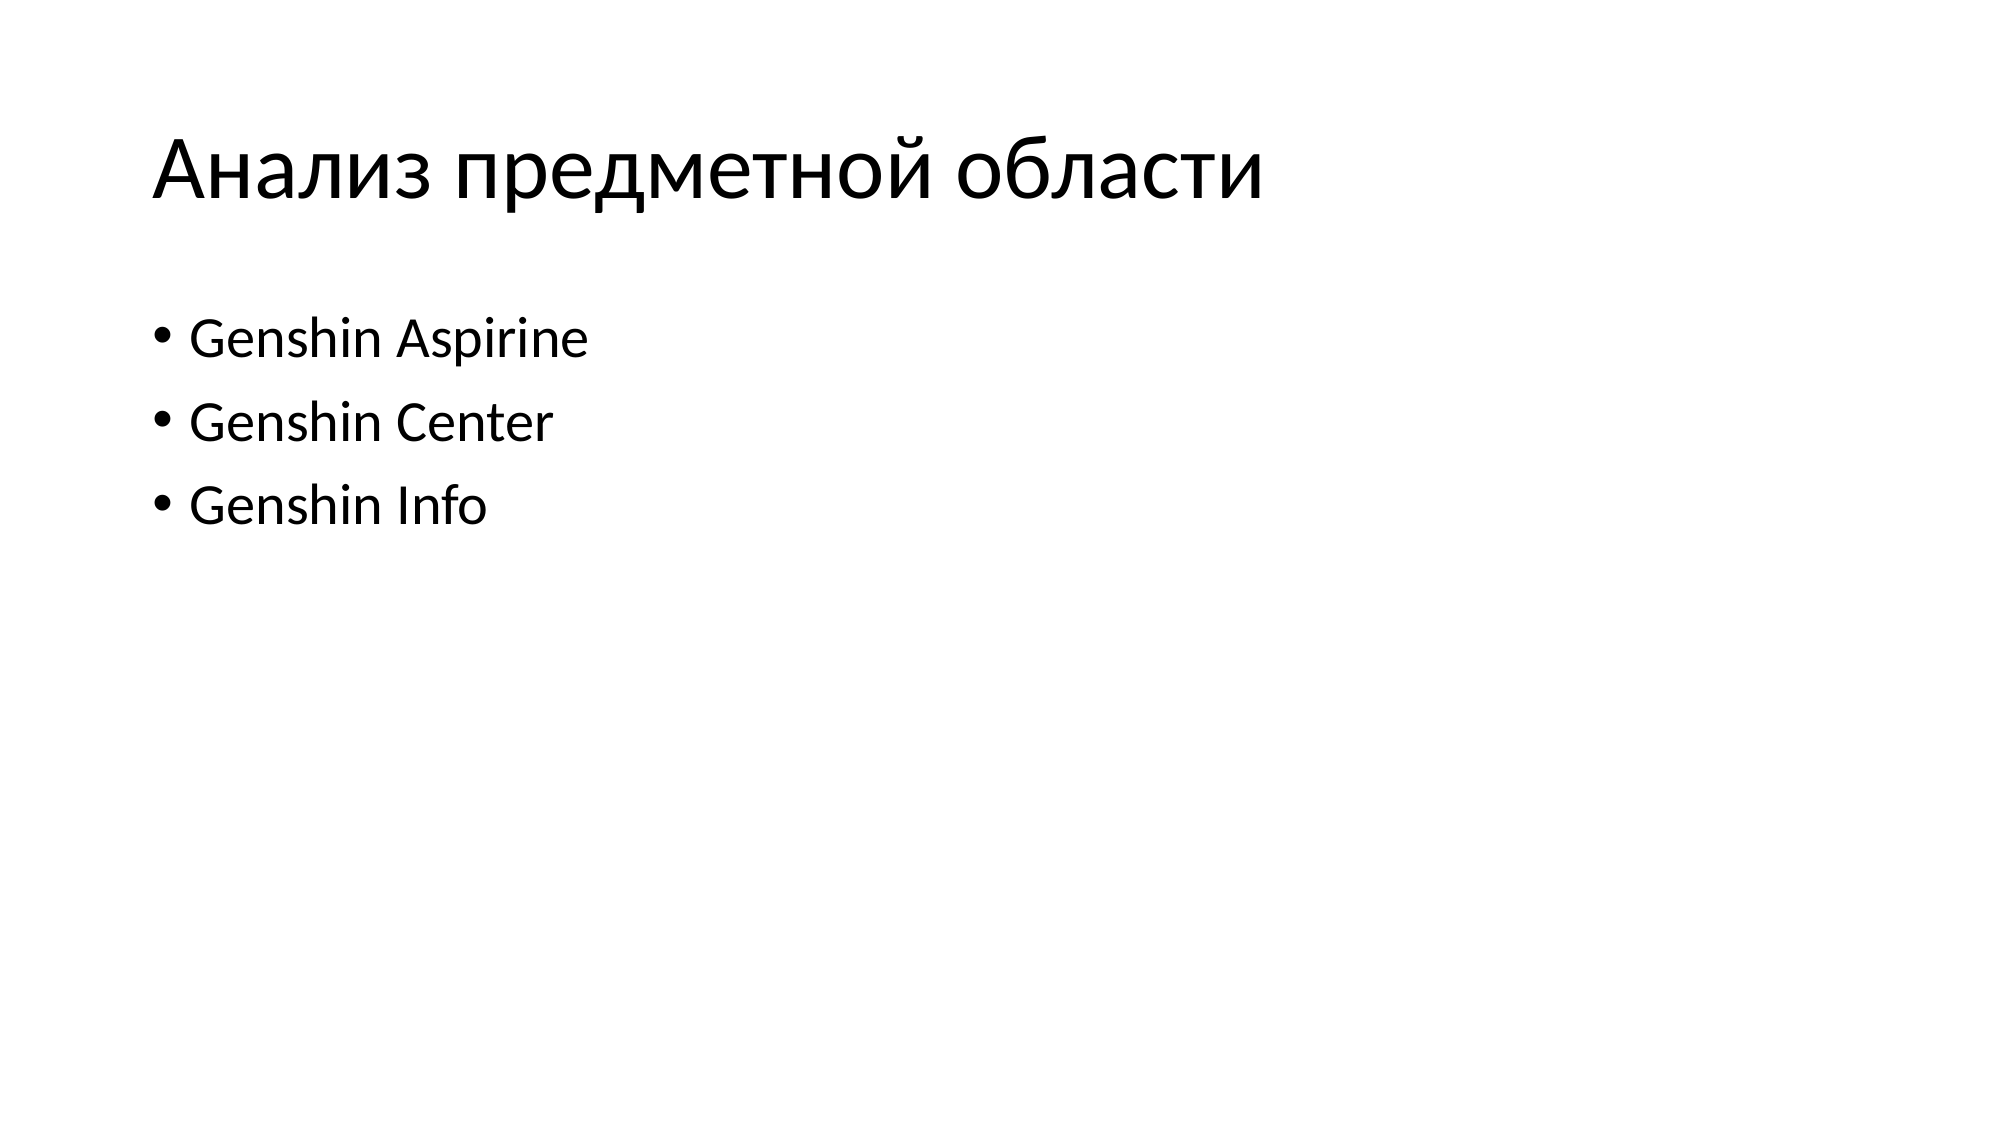

# Анализ предметной области
Genshin Aspirine
Genshin Center
Genshin Info